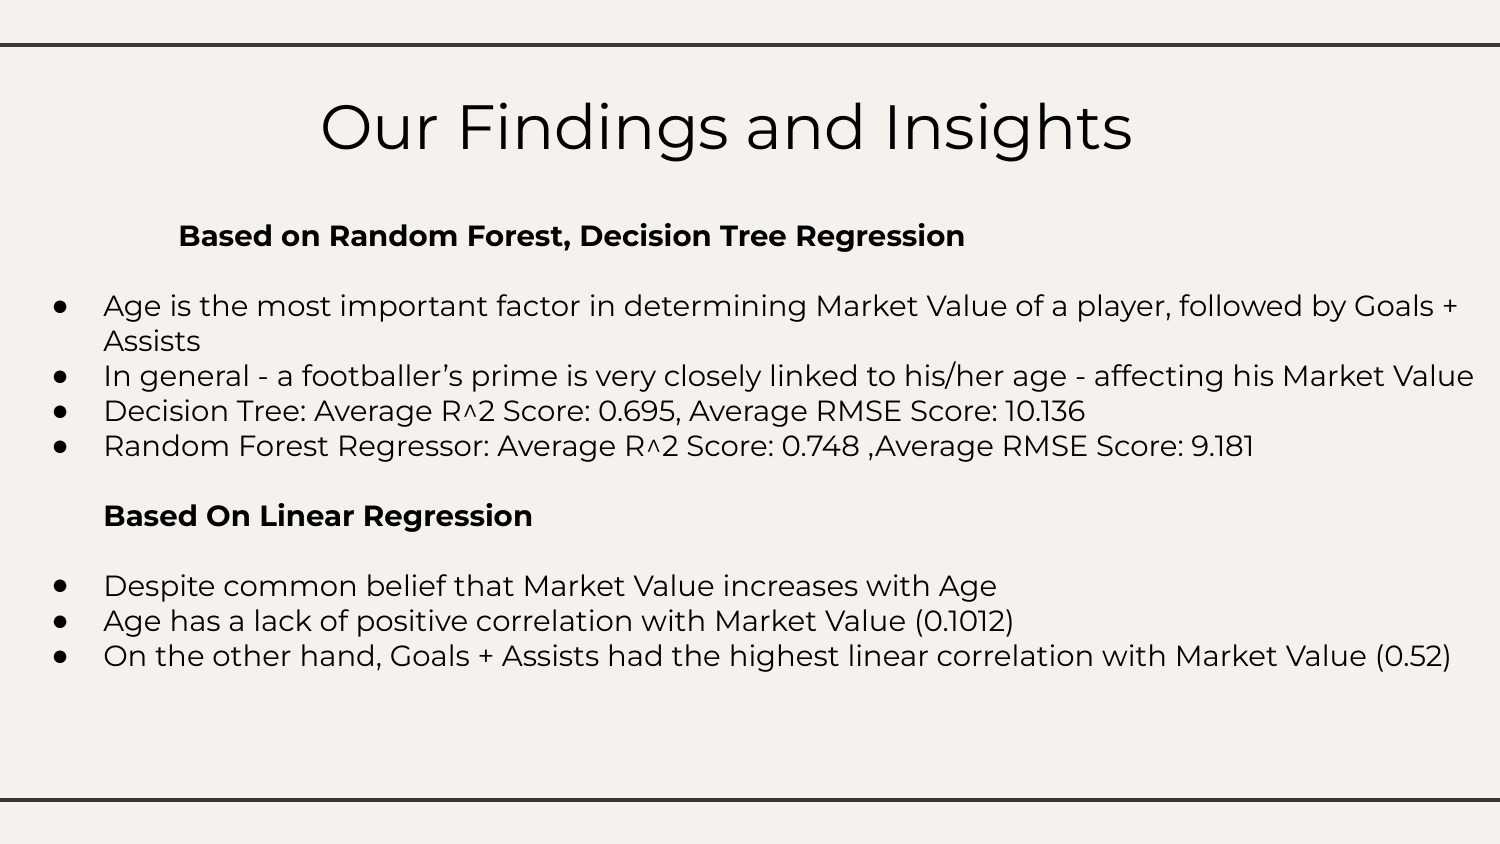

Our Findings and Insights
	Based on Random Forest, Decision Tree Regression

Age is the most important factor in determining Market Value of a player, followed by Goals + Assists
In general - a footballer’s prime is very closely linked to his/her age - affecting his Market Value
Decision Tree: Average R^2 Score: 0.695, Average RMSE Score: 10.136
Random Forest Regressor: Average R^2 Score: 0.748 ,Average RMSE Score: 9.181

Based On Linear Regression

Despite common belief that Market Value increases with Age
Age has a lack of positive correlation with Market Value (0.1012)
On the other hand, Goals + Assists had the highest linear correlation with Market Value (0.52)